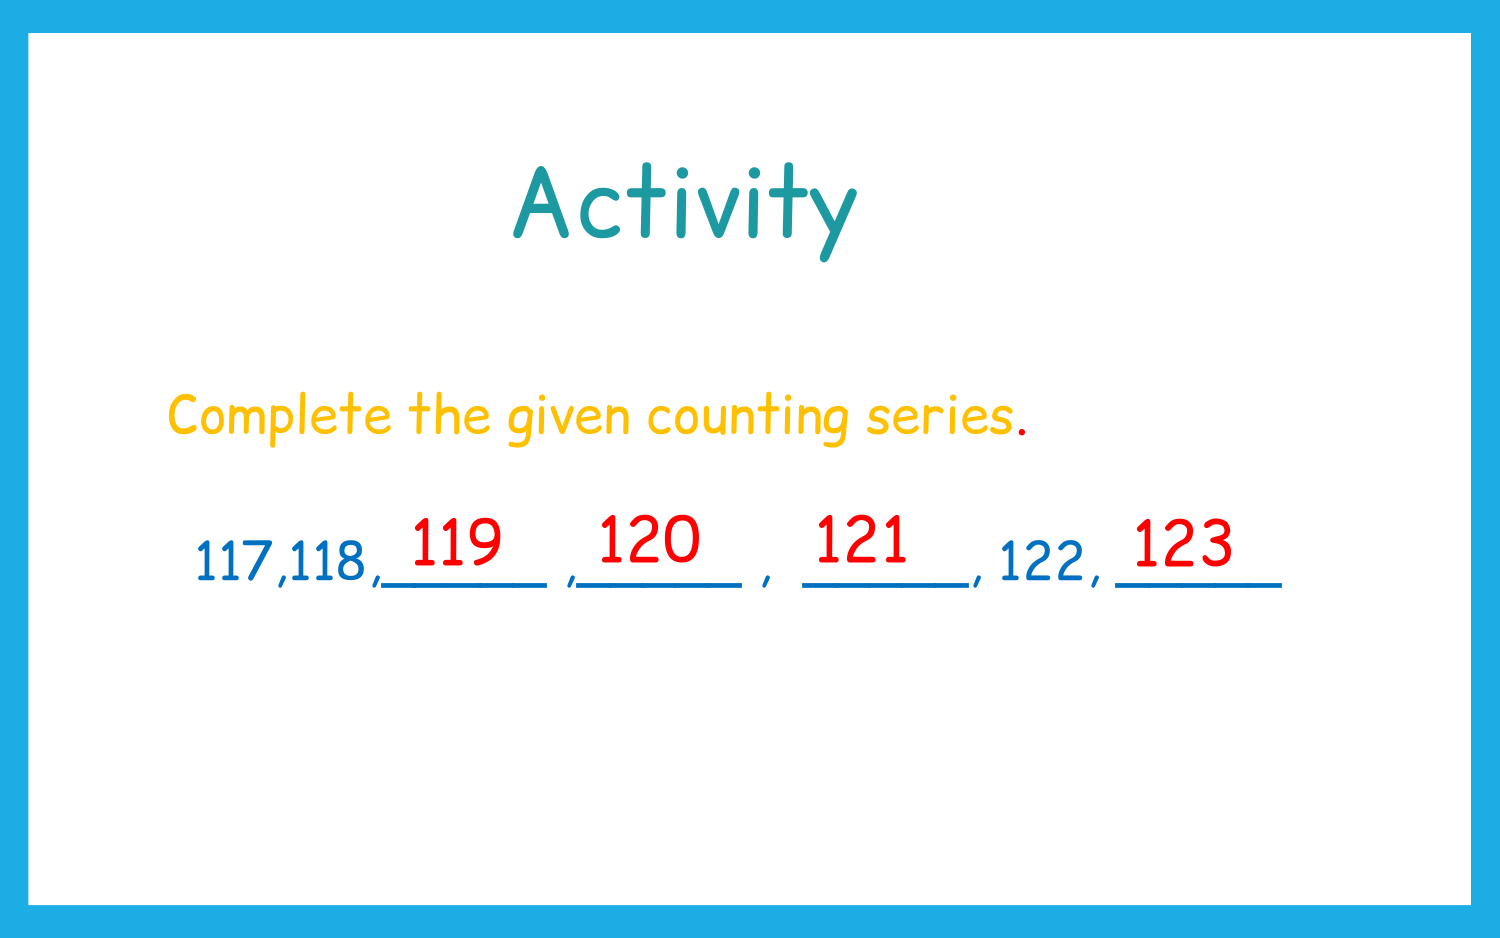

Activity
Complete the given counting series.
120
121
93
91
119
92
123
      117,118,_____ ,_____ ,  _____, 122, _____